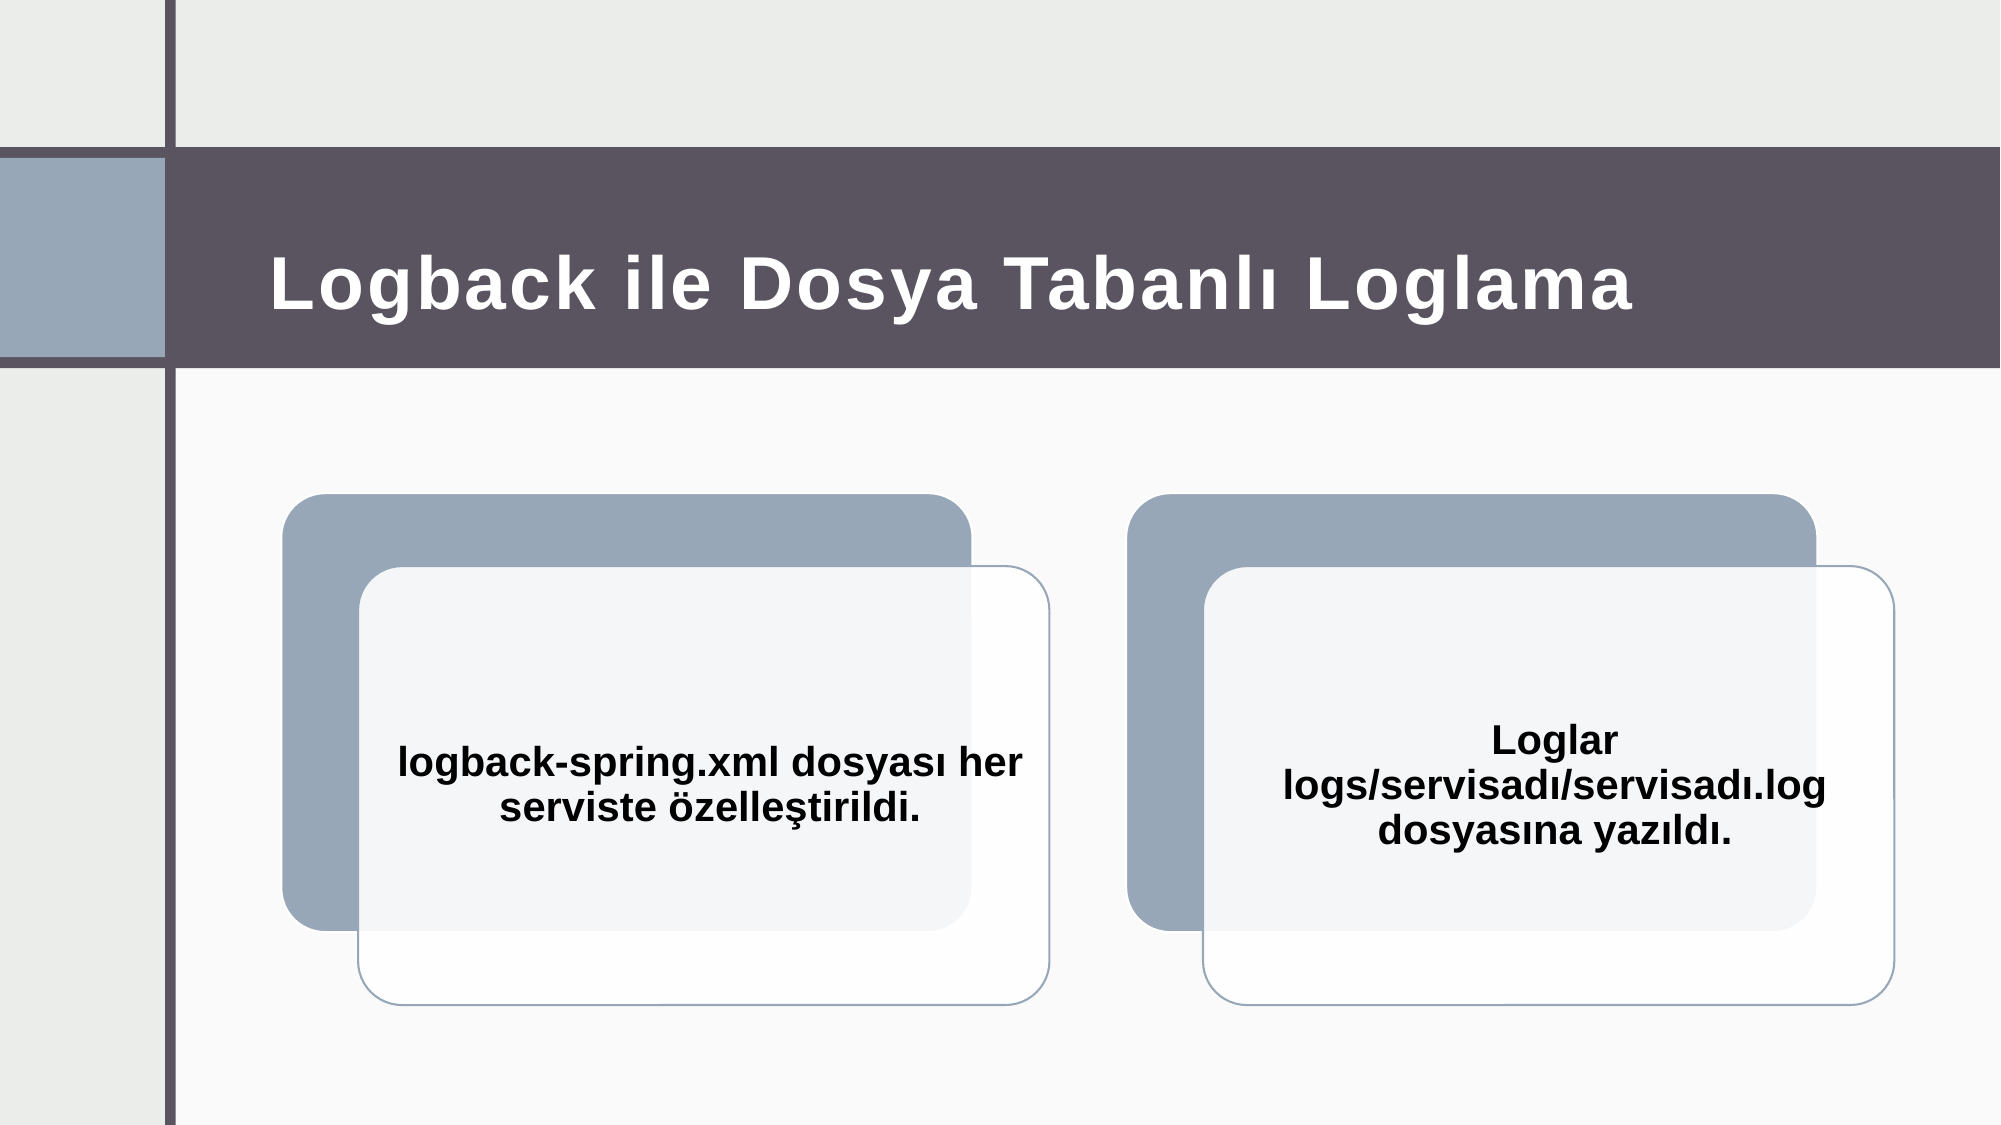

# Logback ile Dosya Tabanlı Loglama

logback-spring.xml dosyası her serviste özelleştirildi.
Loglar logs/servisadı/servisadı.log dosyasına yazıldı.